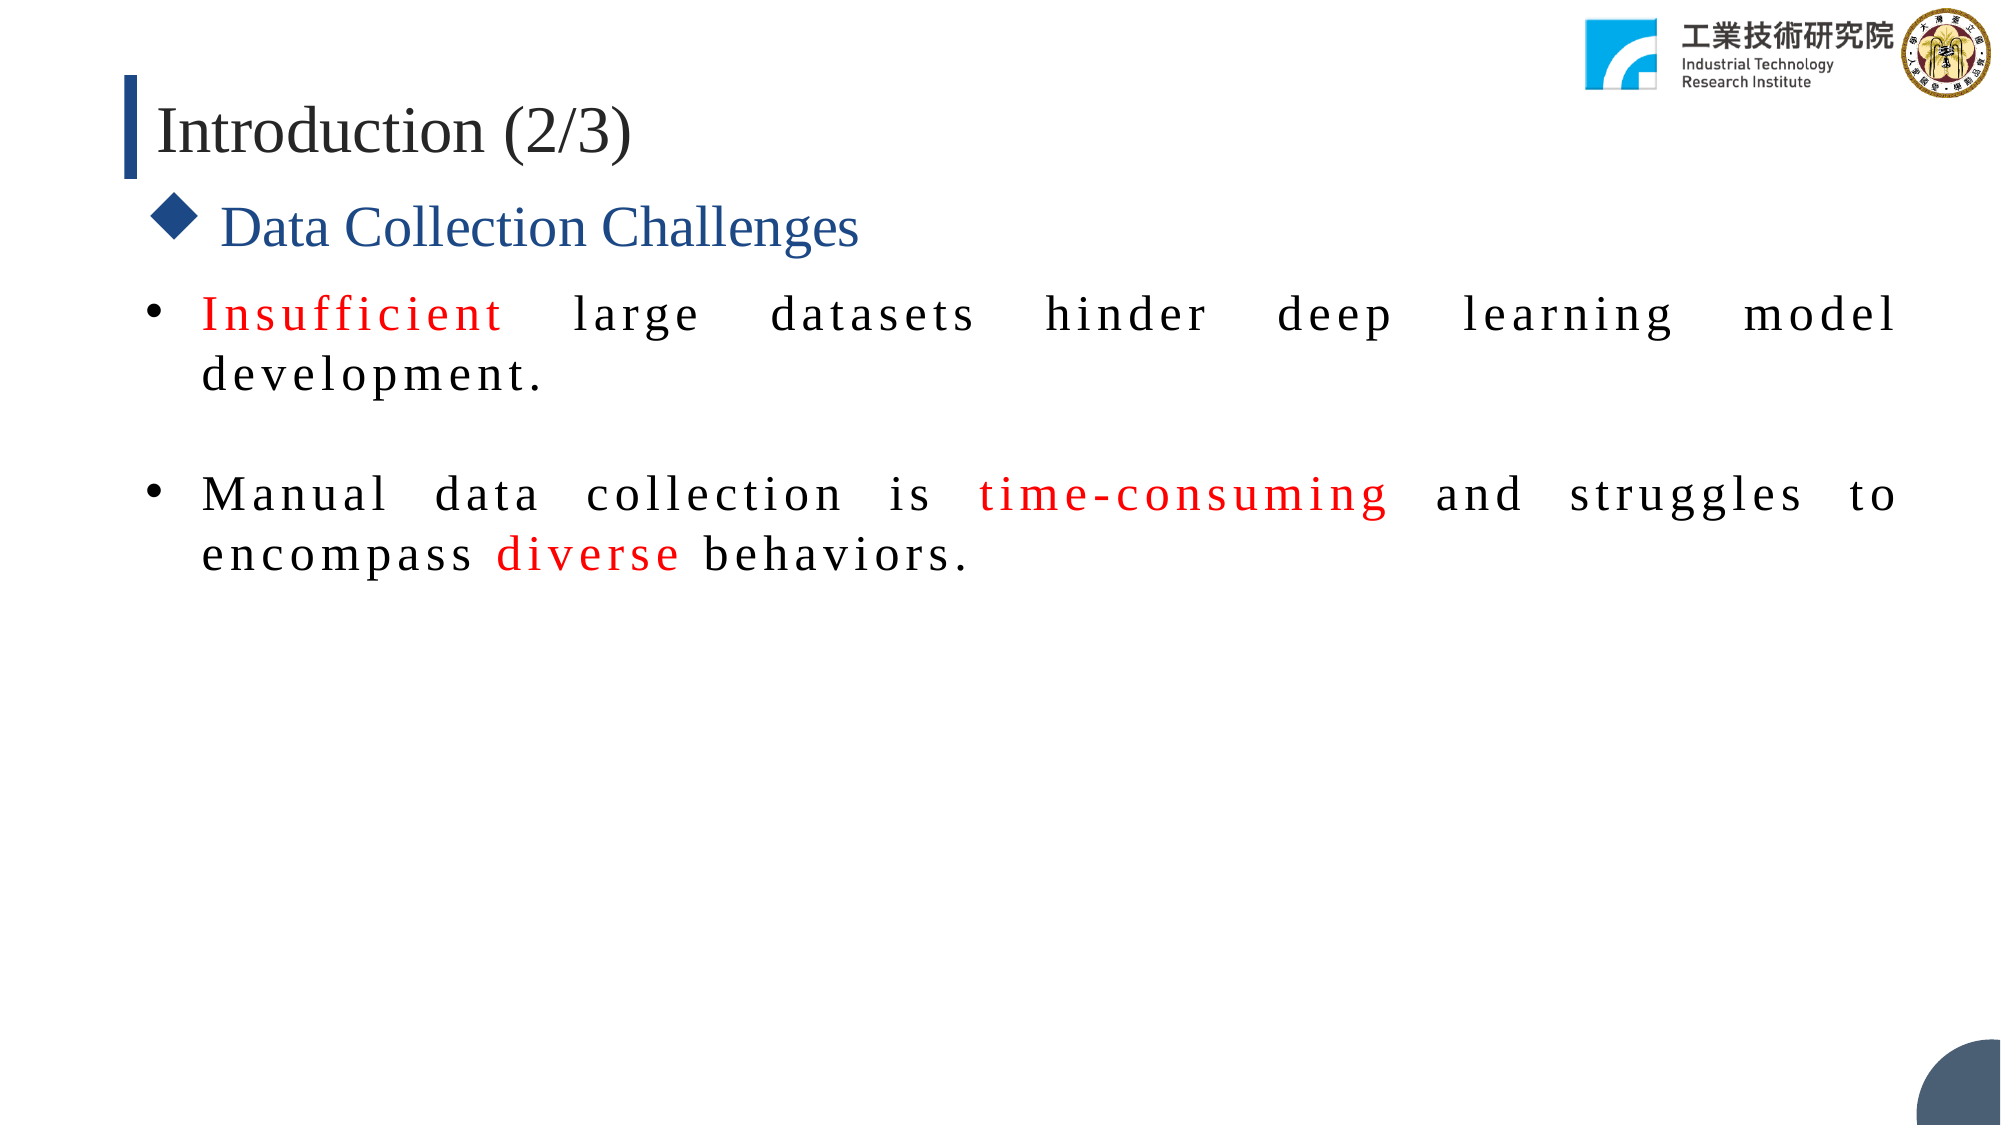

Introduction (2/3)
Data Collection Challenges
Insufficient large datasets hinder deep learning model development.

Manual data collection is time-consuming and struggles to encompass diverse behaviors.
5